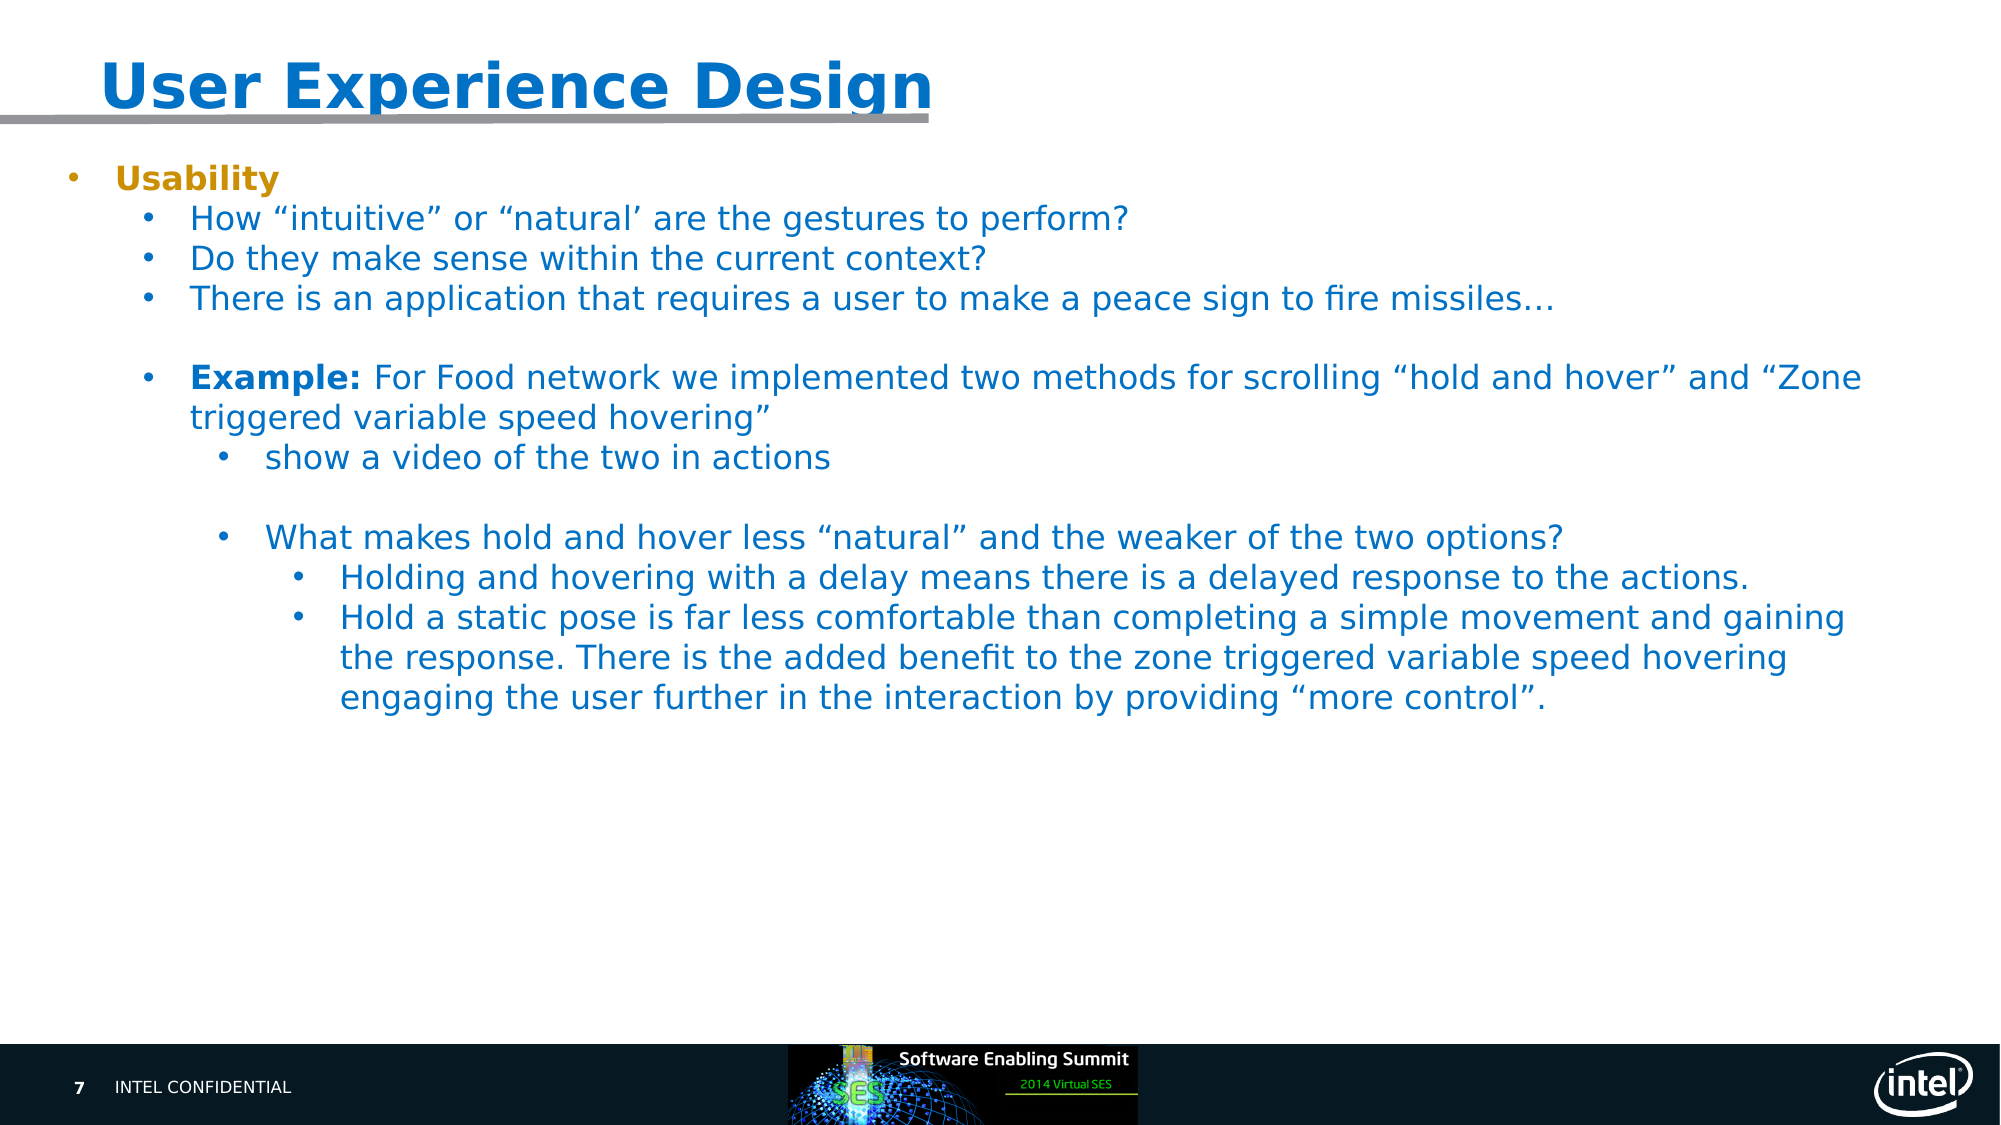

# User Experience Design

Usability
How “intuitive” or “natural’ are the gestures to perform?
Do they make sense within the current context?
There is an application that requires a user to make a peace sign to fire missiles…

Example: For Food network we implemented two methods for scrolling “hold and hover” and “Zone triggered variable speed hovering”
show a video of the two in actions

What makes hold and hover less “natural” and the weaker of the two options?
Holding and hovering with a delay means there is a delayed response to the actions.
Hold a static pose is far less comfortable than completing a simple movement and gaining the response. There is the added benefit to the zone triggered variable speed hovering engaging the user further in the interaction by providing “more control”.

7